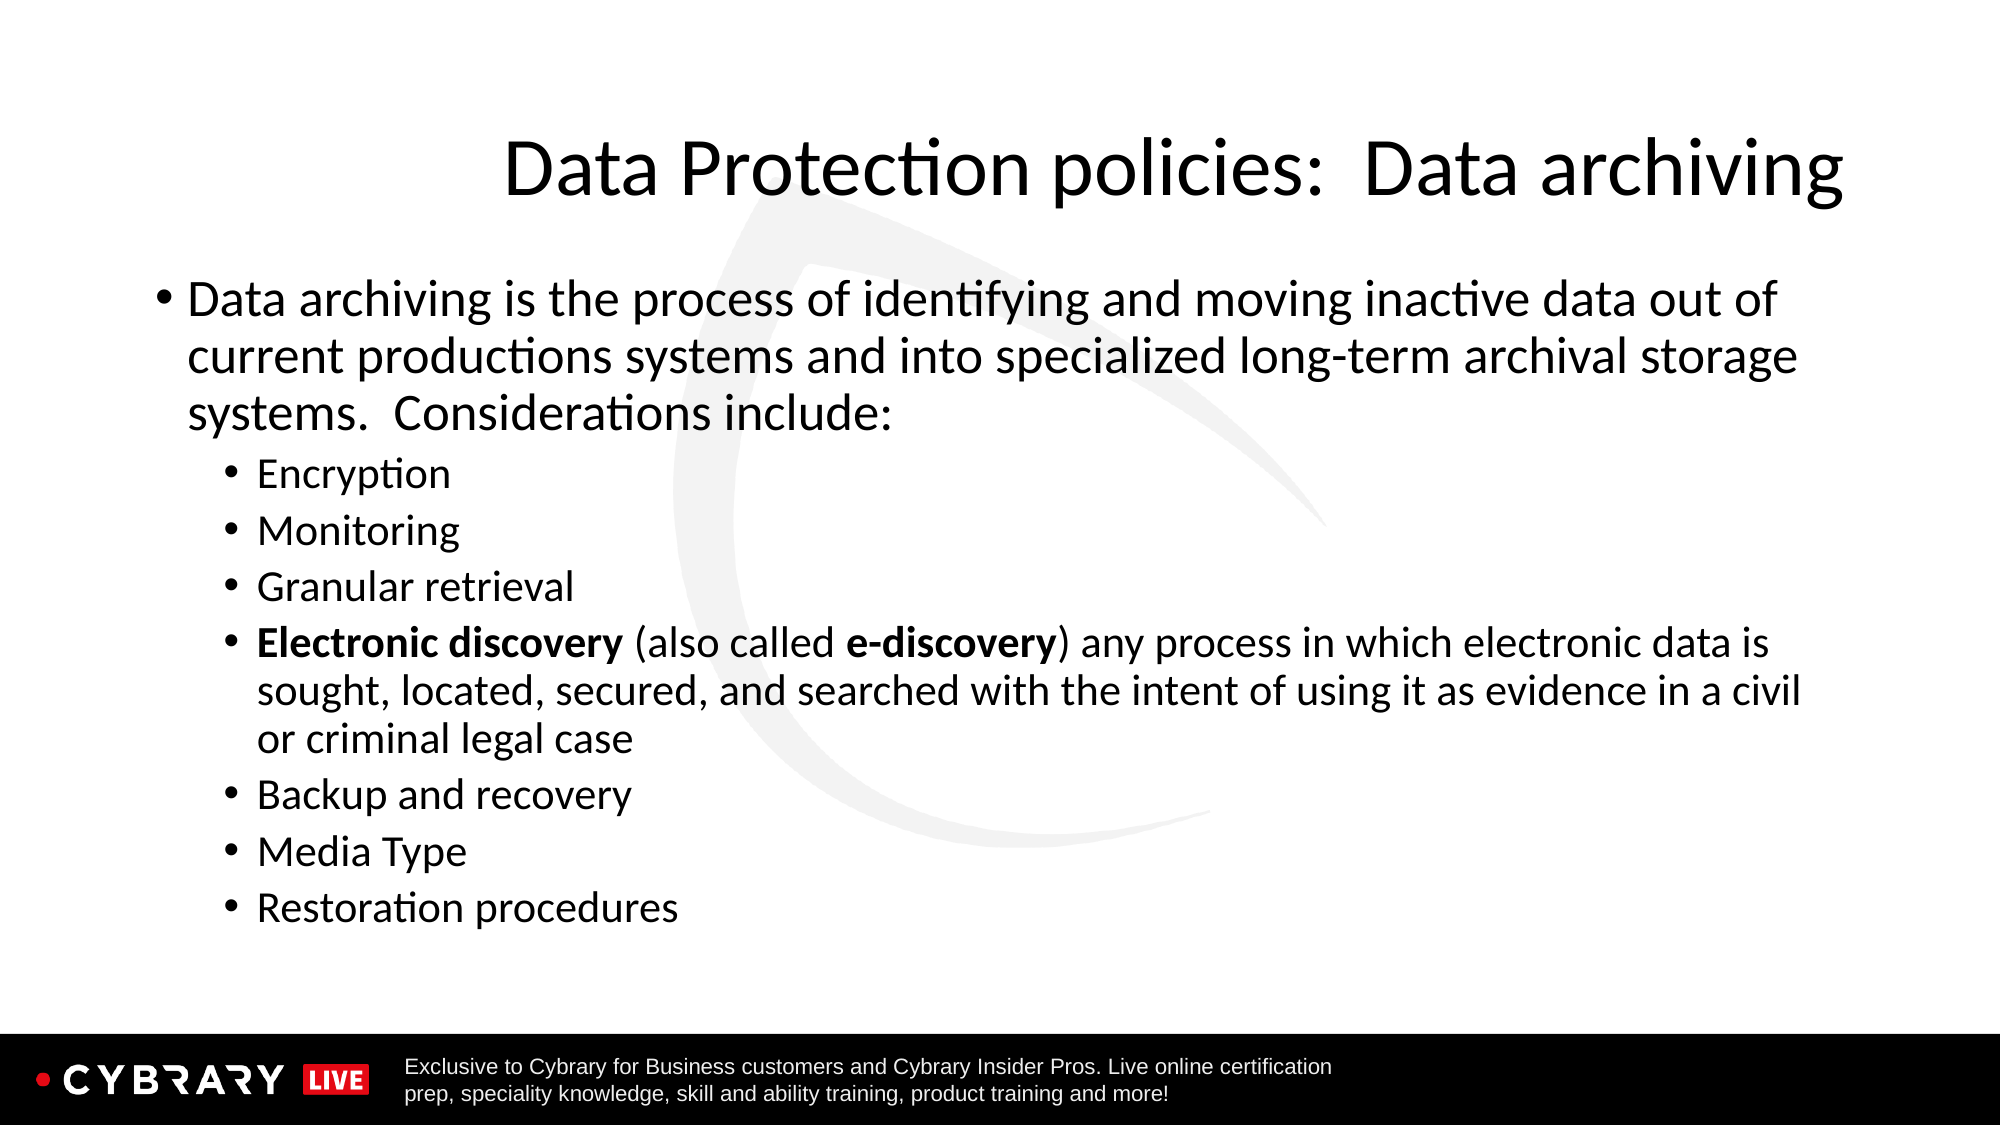

# Data Protection policies:  Data archiving
Data archiving is the process of identifying and moving inactive data out of current productions systems and into specialized long-term archival storage systems.  Considerations include:
Encryption
Monitoring
Granular retrieval
Electronic discovery (also called e-discovery) any process in which electronic data is sought, located, secured, and searched with the intent of using it as evidence in a civil or criminal legal case
Backup and recovery
Media Type
Restoration procedures